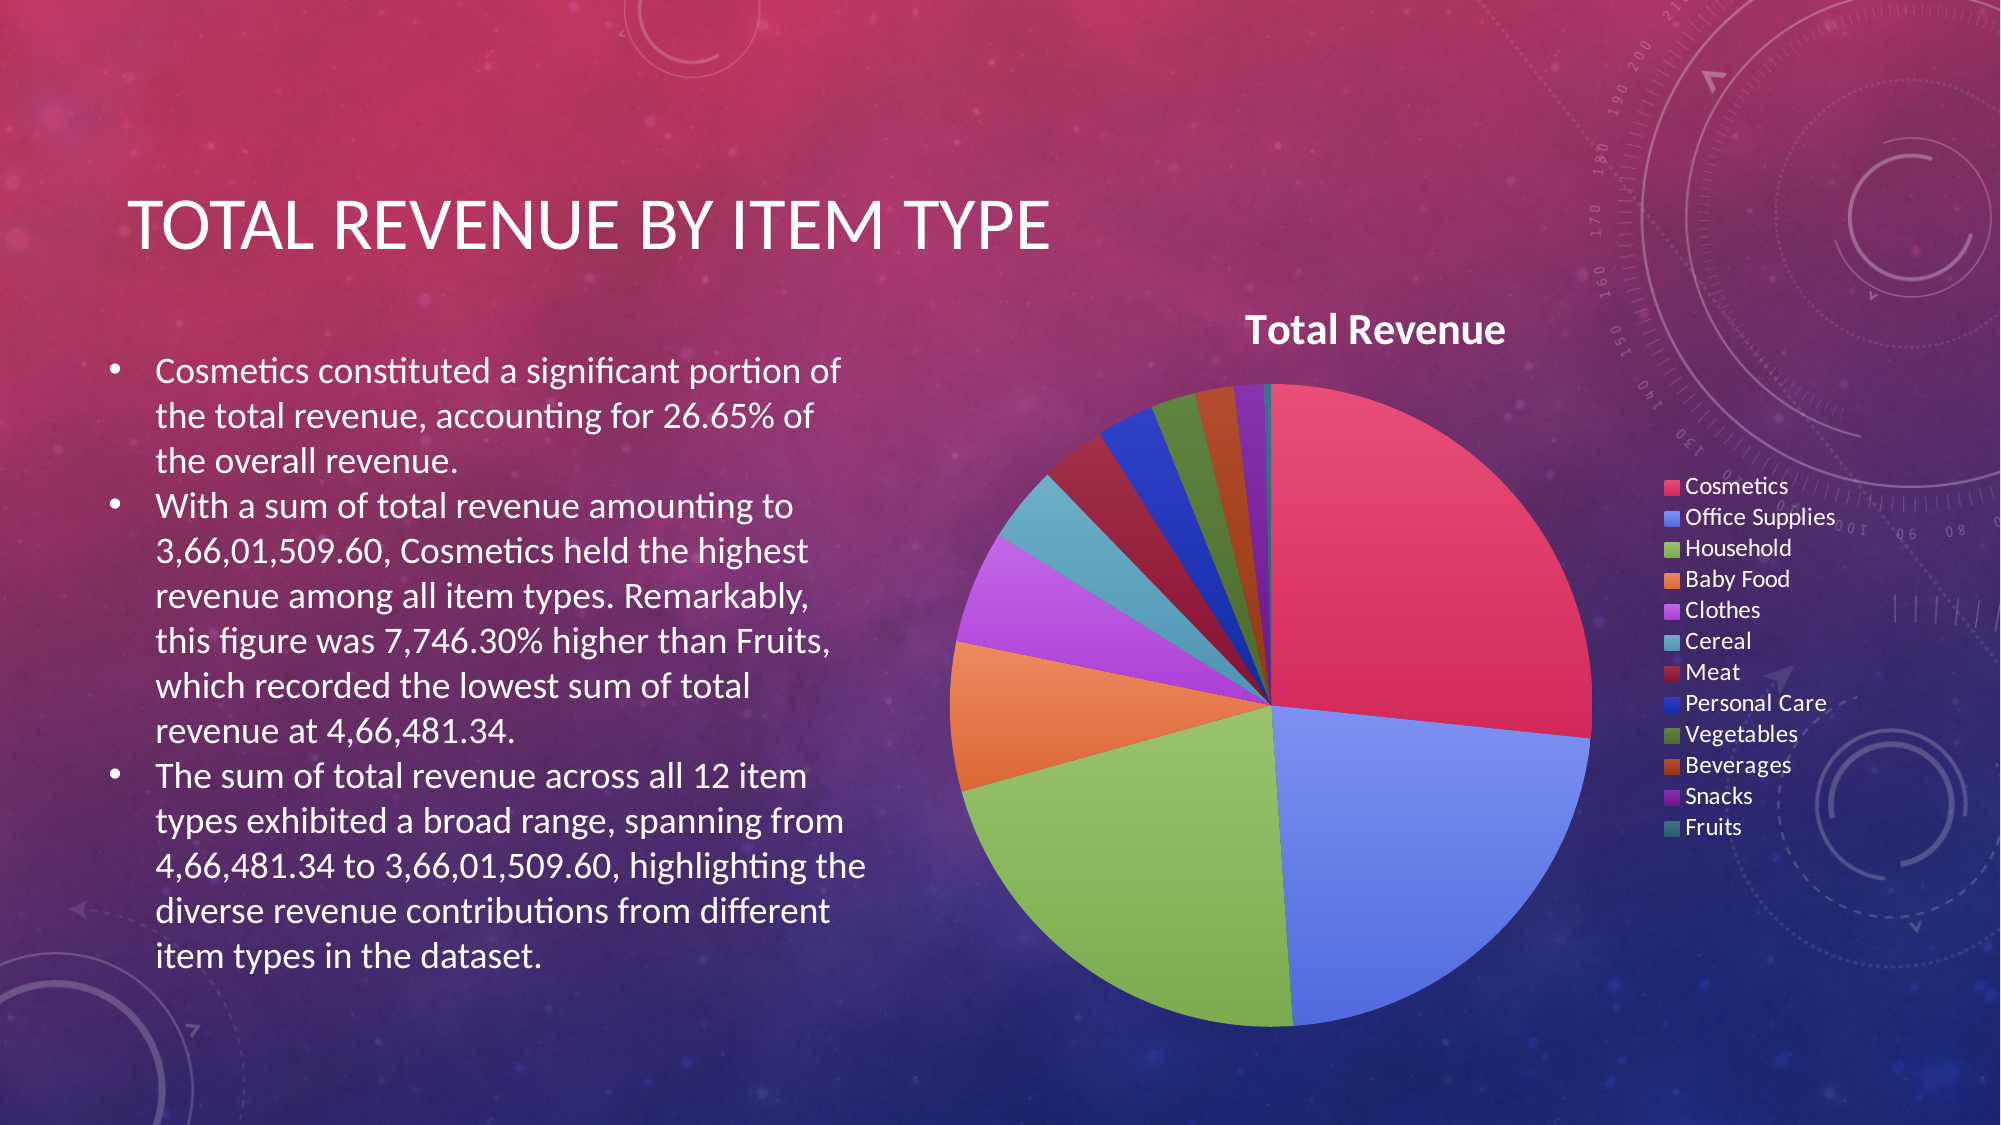

# Total revenue by item type

### Chart:  Total Revenue

| Category | Sum of Total Revenue |
|---|---|
| Cosmetics | 36601509.6 |
| Office Supplies | 30585380.07 |
| Household | 29889712.29 |
| Baby Food | 10350327.6 |
| Clothes | 7787292.8 |
| Cereal | 5322898.9 |
| Meat | 4503675.75 |
| Personal Care | 3980904.84 |
| Vegetables | 3089057.06 |
| Beverages | 2690794.6 |
| Snacks | 2080733.46 |
| Fruits | 466481.34 |
Cosmetics constituted a significant portion of the total revenue, accounting for 26.65% of the overall revenue.
With a sum of total revenue amounting to 3,66,01,509.60, Cosmetics held the highest revenue among all item types. Remarkably, this figure was 7,746.30% higher than Fruits, which recorded the lowest sum of total revenue at 4,66,481.34.
The sum of total revenue across all 12 item types exhibited a broad range, spanning from 4,66,481.34 to 3,66,01,509.60, highlighting the diverse revenue contributions from different item types in the dataset.